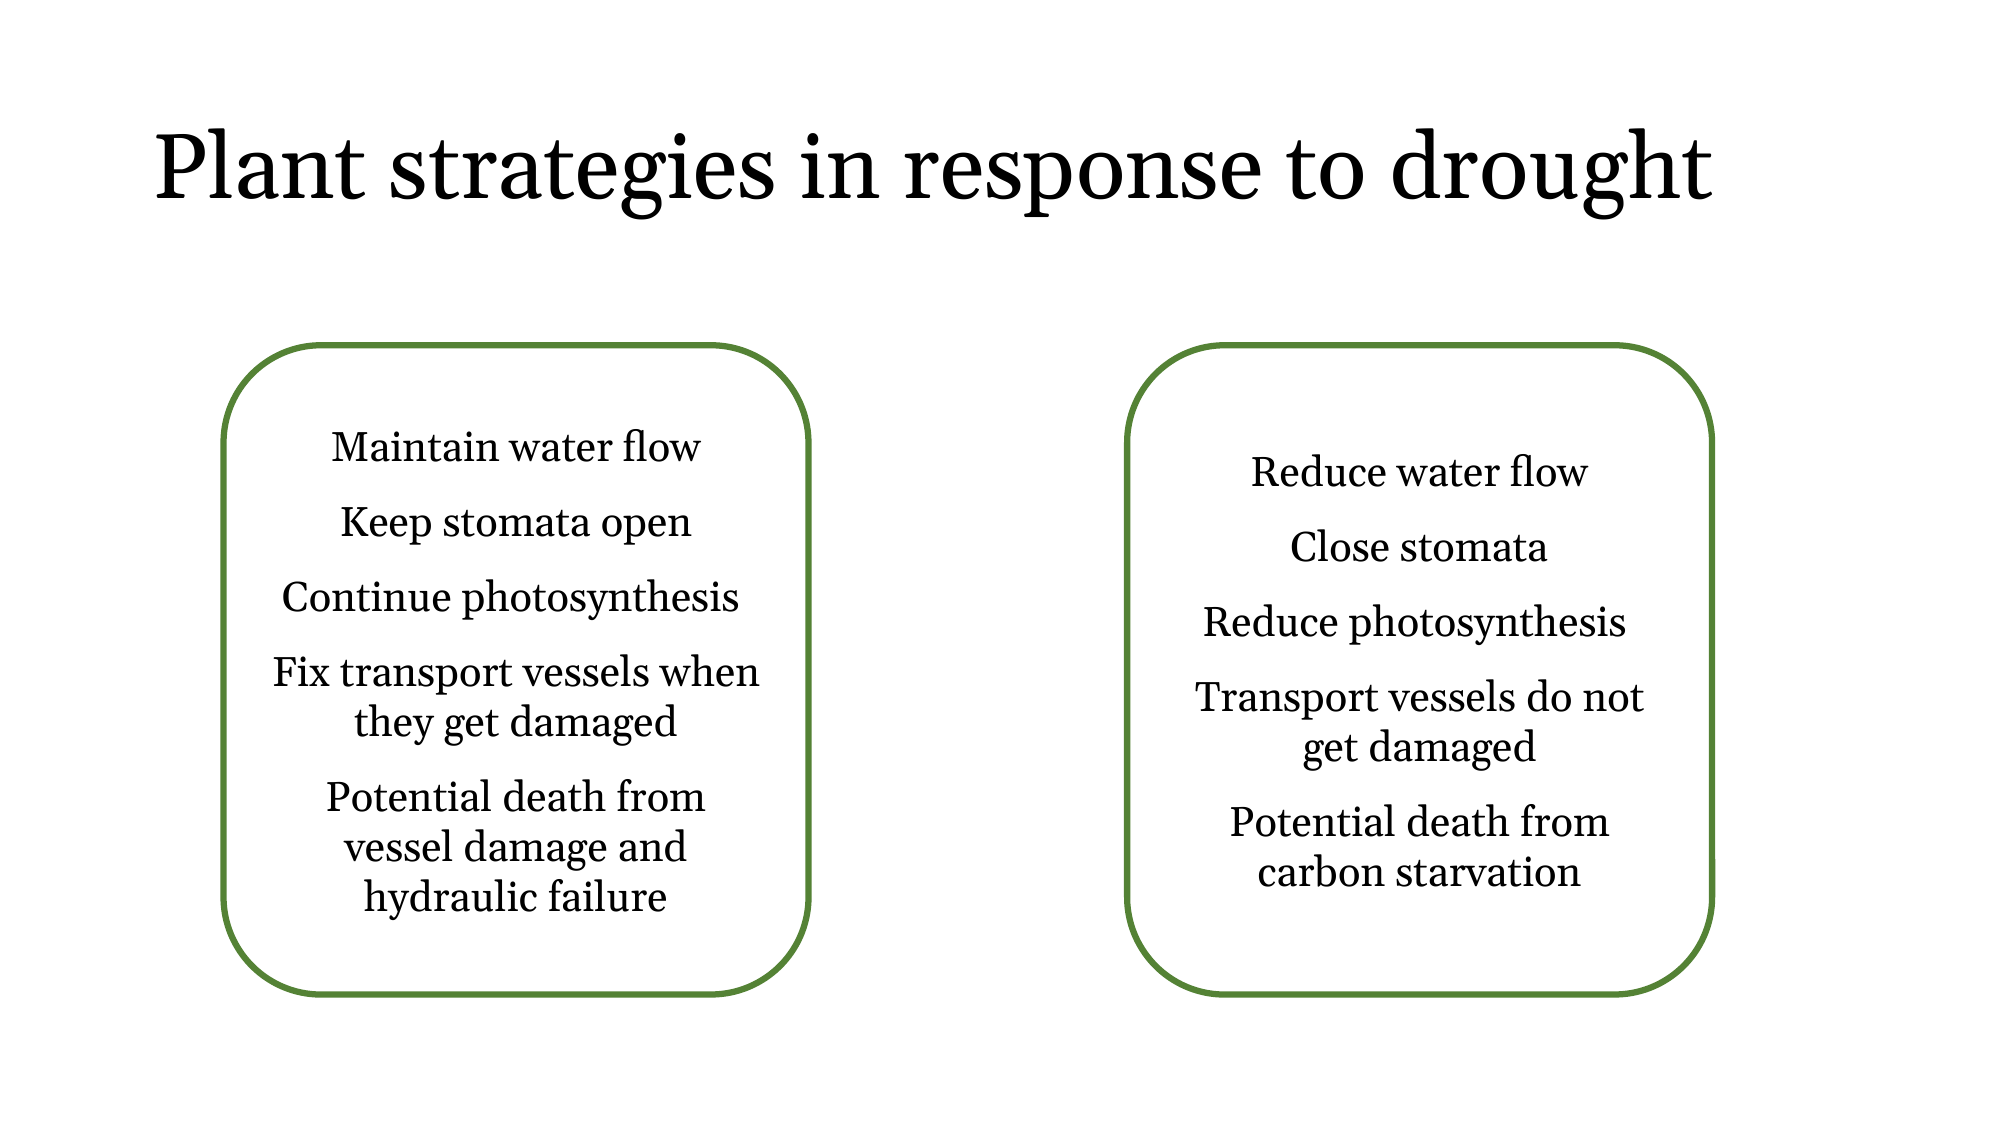

# Plant strategies in response to drought
Maintain water flow
Keep stomata open
Continue photosynthesis
Fix transport vessels when they get damaged
Potential death from vessel damage and hydraulic failure
Reduce water flow
Close stomata
Reduce photosynthesis
Transport vessels do not get damaged
Potential death from carbon starvation